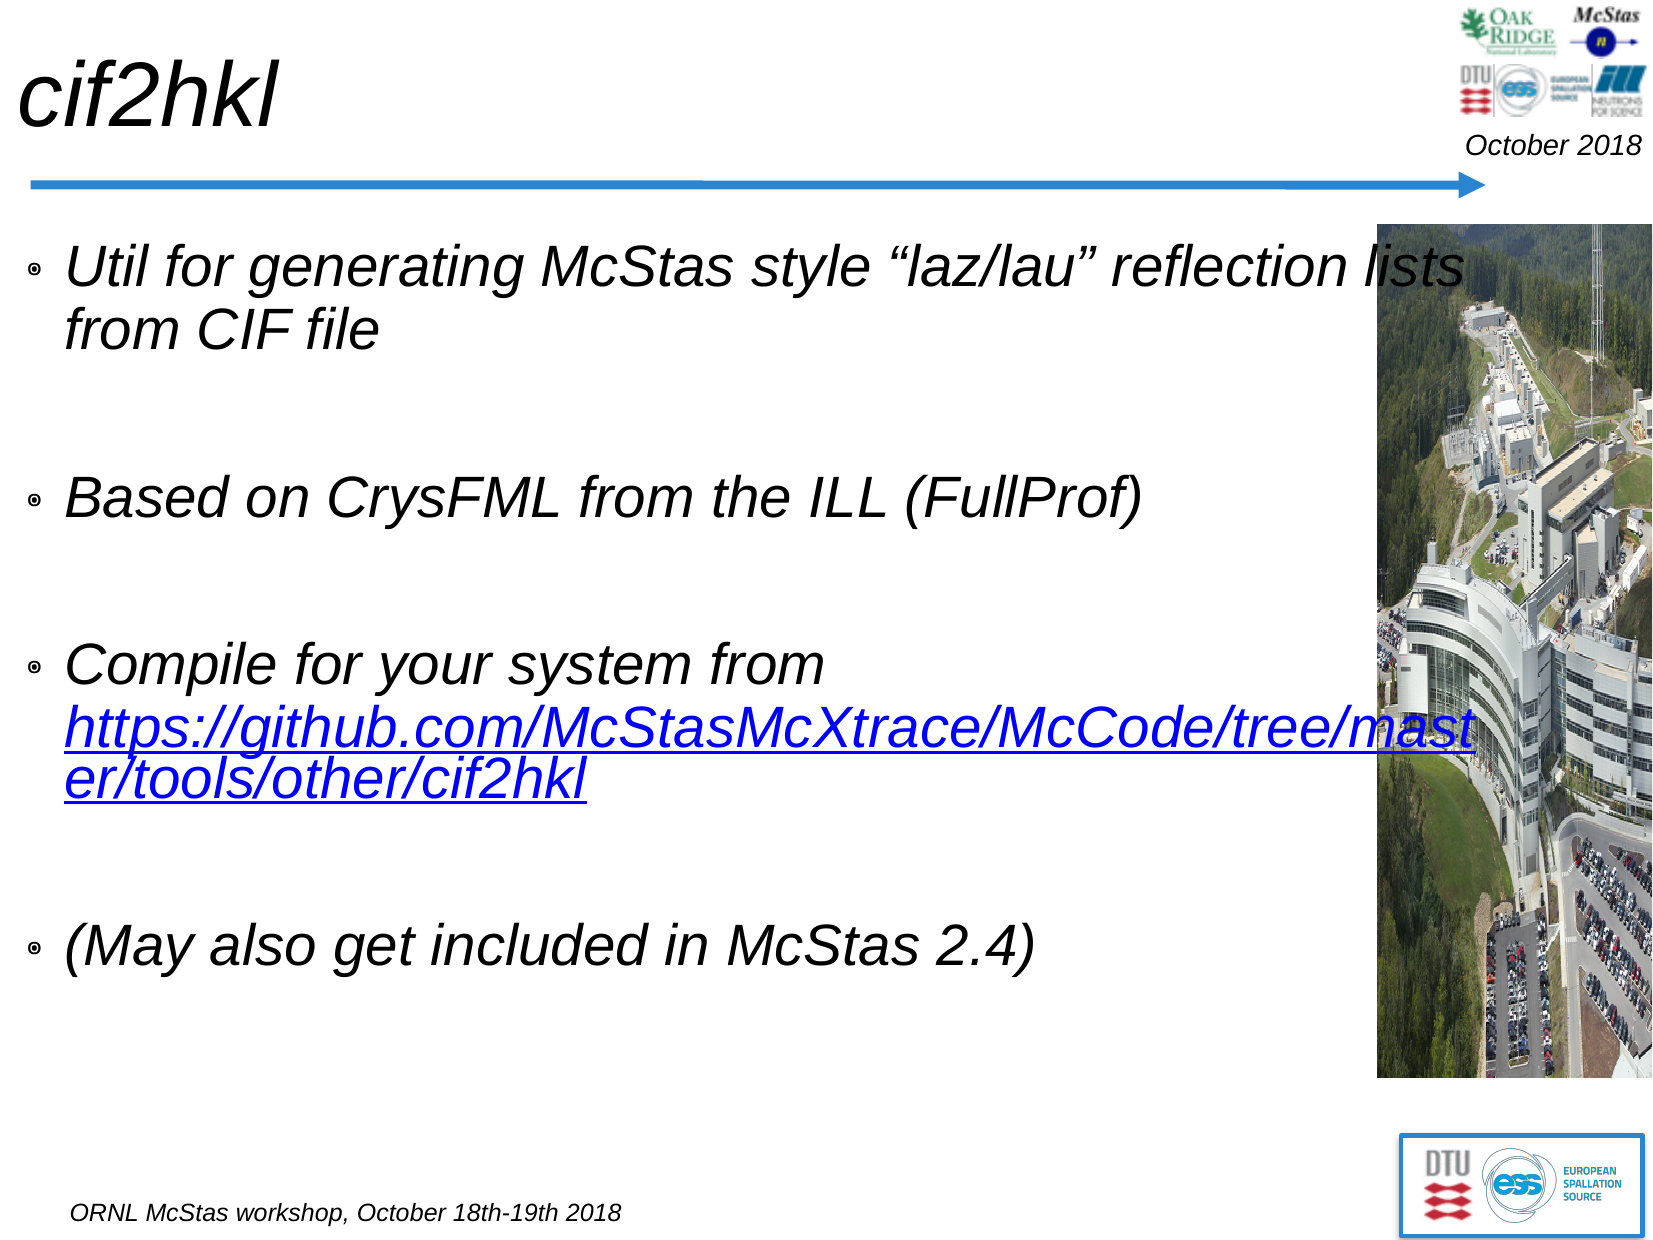

# cif2hkl
Util for generating McStas style “laz/lau” reflection lists from CIF file

Based on CrysFML from the ILL (FullProf)

Compile for your system from
https://github.com/McStasMcXtrace/McCode/tree/master/tools/other/cif2hkl

(May also get included in McStas 2.4)
33